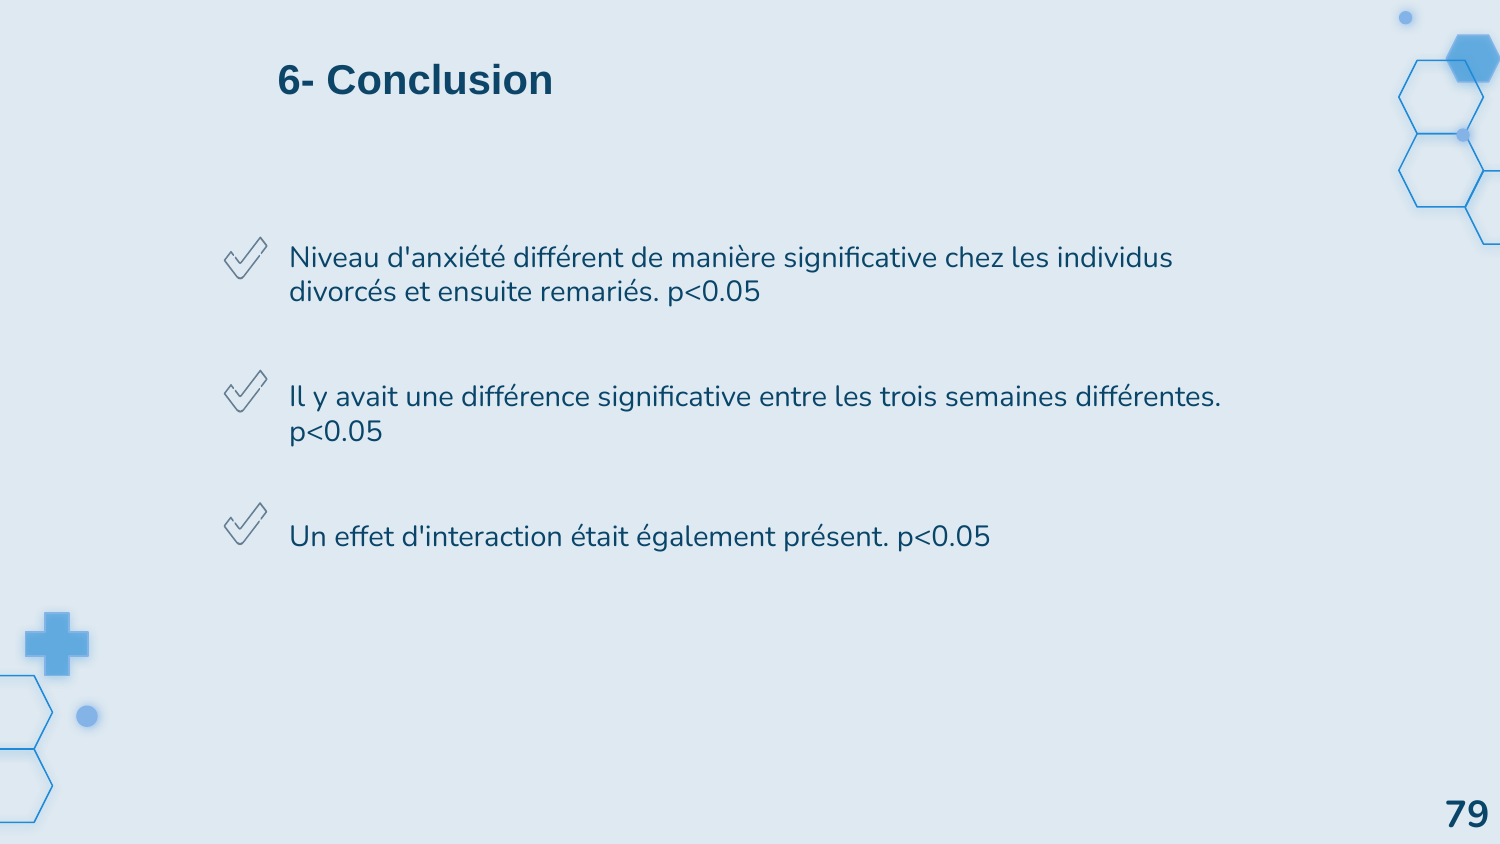

6- Conclusion
Niveau d'anxiété différent de manière significative chez les individus divorcés et ensuite remariés. p<0.05

Il y avait une différence significative entre les trois semaines différentes. p<0.05

Un effet d'interaction était également présent. p<0.05

79